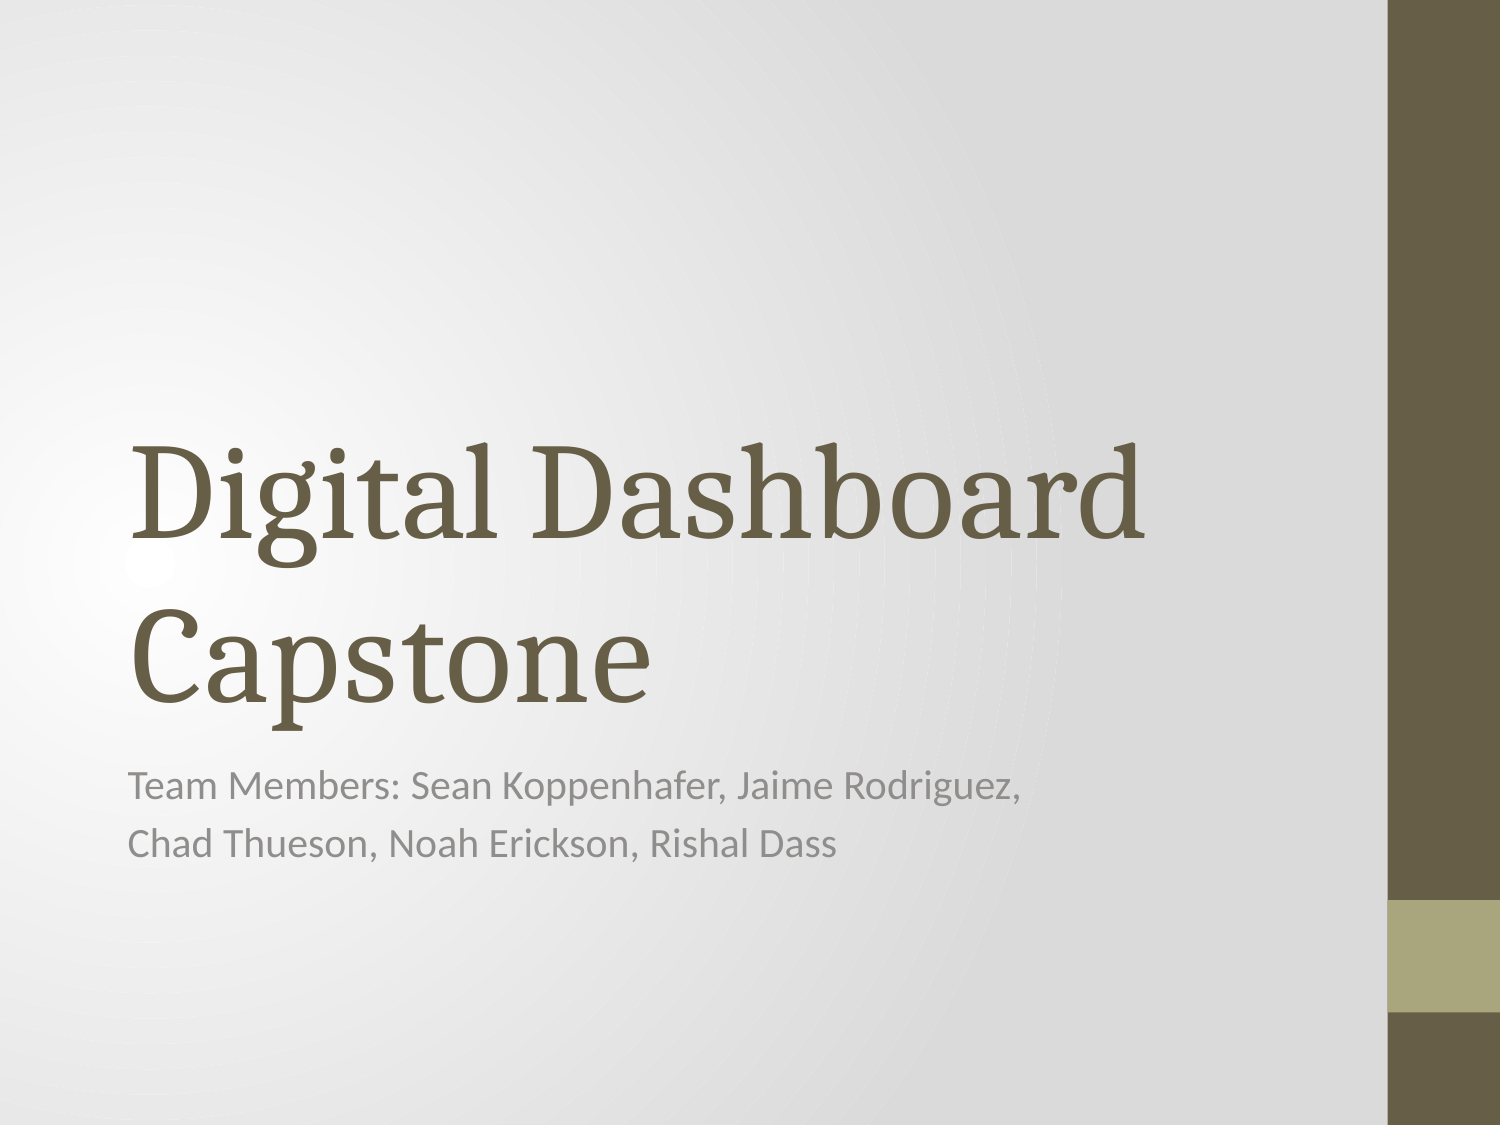

# Digital Dashboard Capstone
Team Members: Sean Koppenhafer, Jaime Rodriguez,
Chad Thueson, Noah Erickson, Rishal Dass